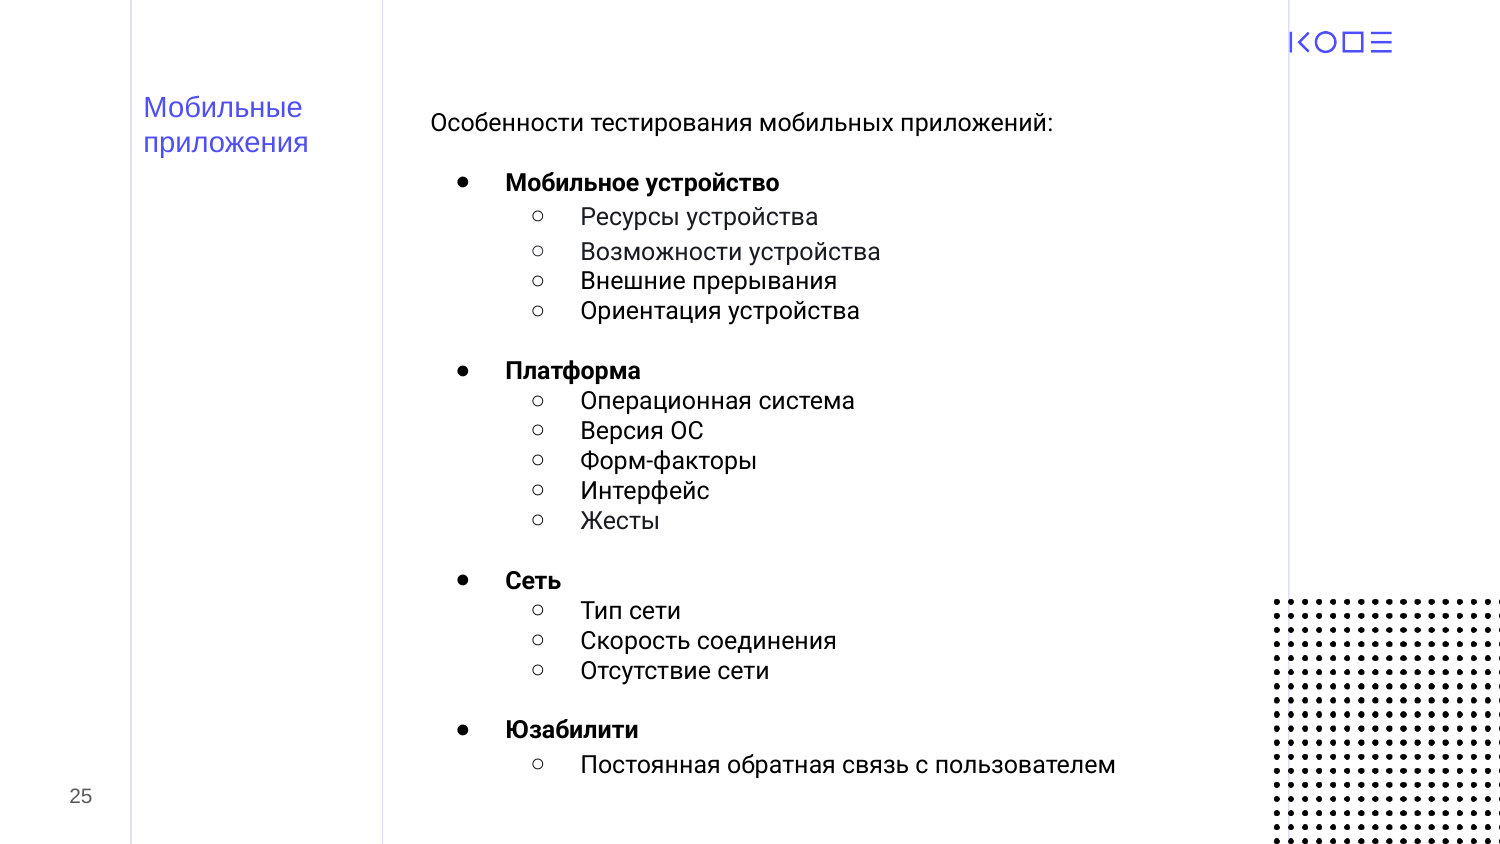

# Мобильные приложения
Особенности тестирования мобильных приложений:

Мобильное устройство
Ресурсы устройства
Возможности устройства
Внешние прерывания
Ориентация устройства

Платформа
Операционная система
Версия ОС
Форм-факторы
Интерфейс
Жесты

Сеть
Тип сети
Скорость соединения
Отсутствие сети

Юзабилити
Постоянная обратная связь с пользователем

25